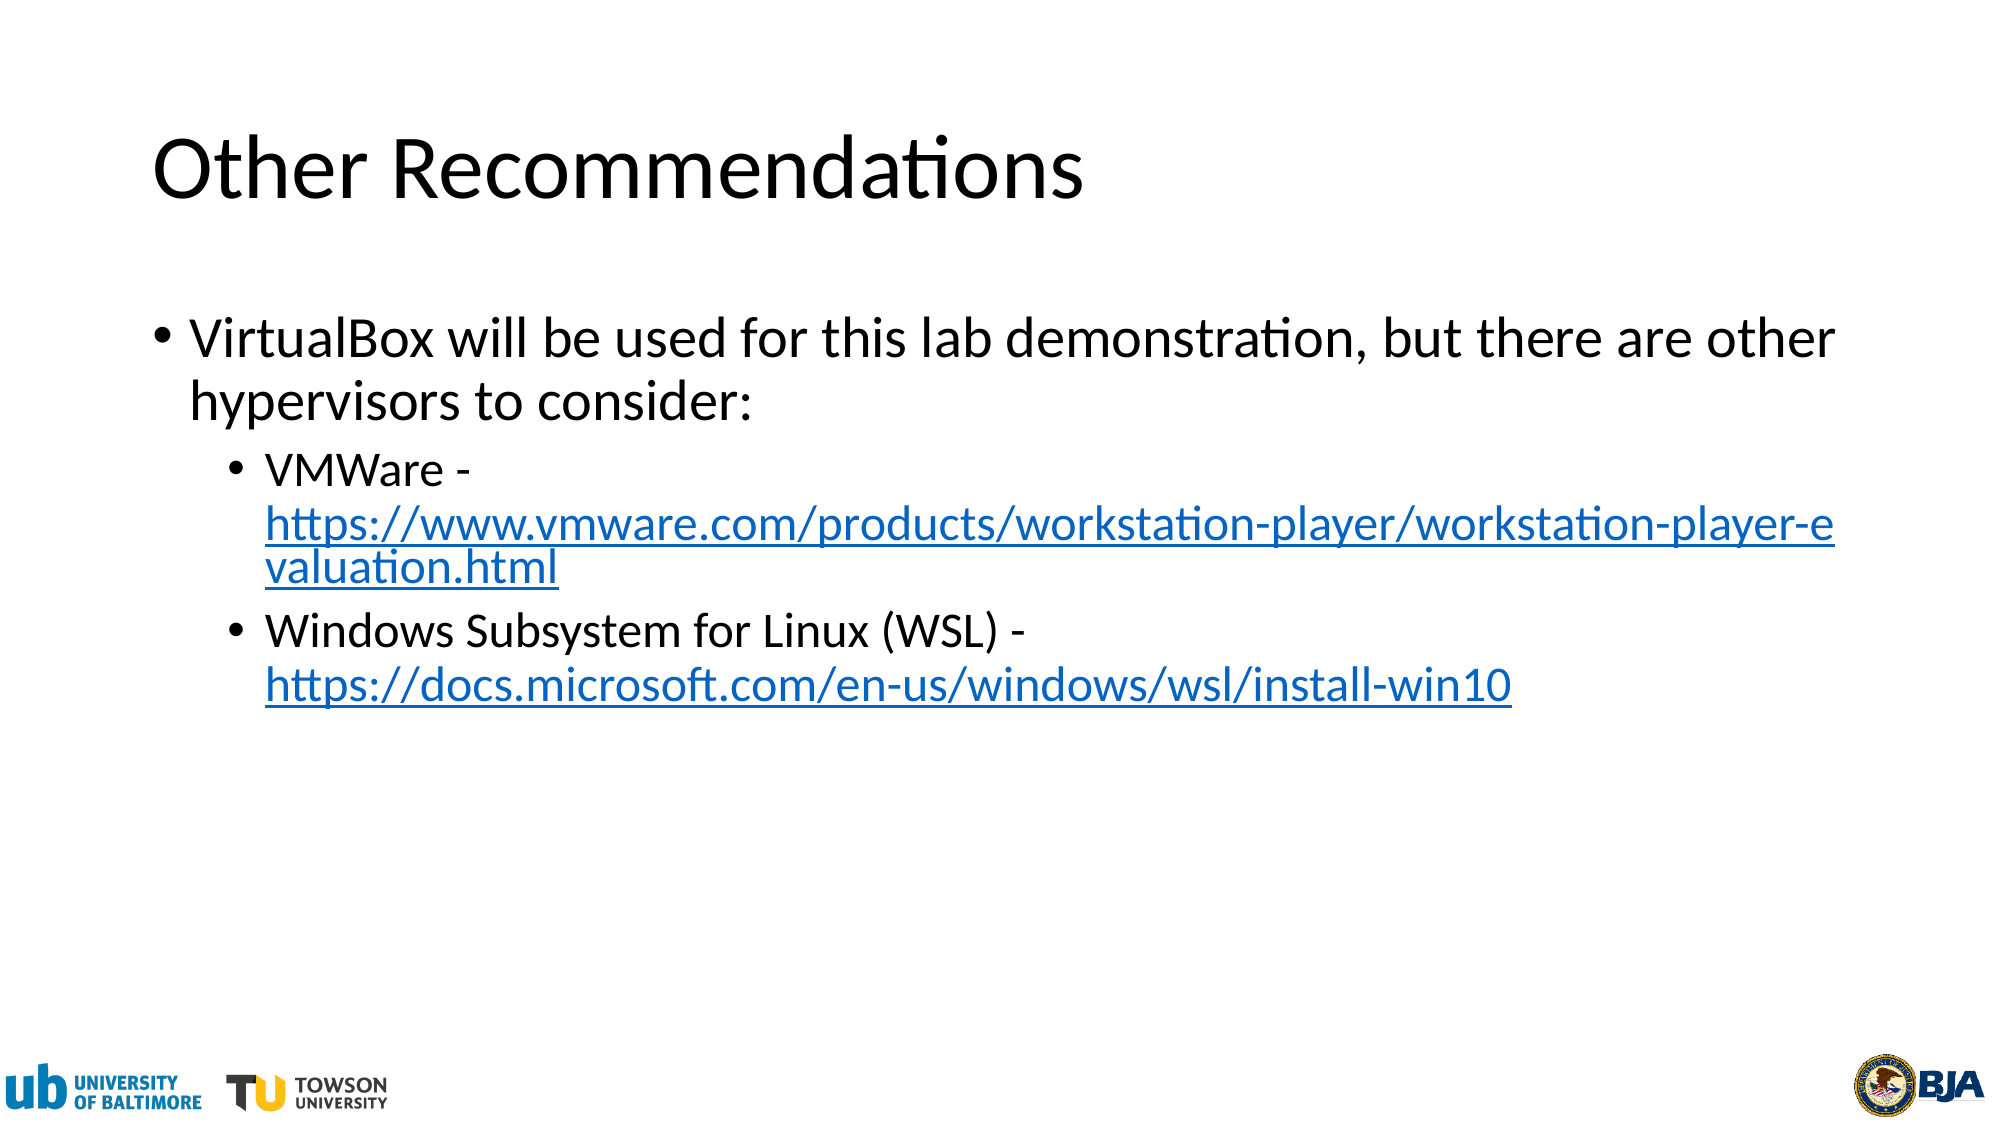

# Other Recommendations
VirtualBox will be used for this lab demonstration, but there are other hypervisors to consider:
VMWare - https://www.vmware.com/products/workstation-player/workstation-player-evaluation.html
Windows Subsystem for Linux (WSL) - https://docs.microsoft.com/en-us/windows/wsl/install-win10